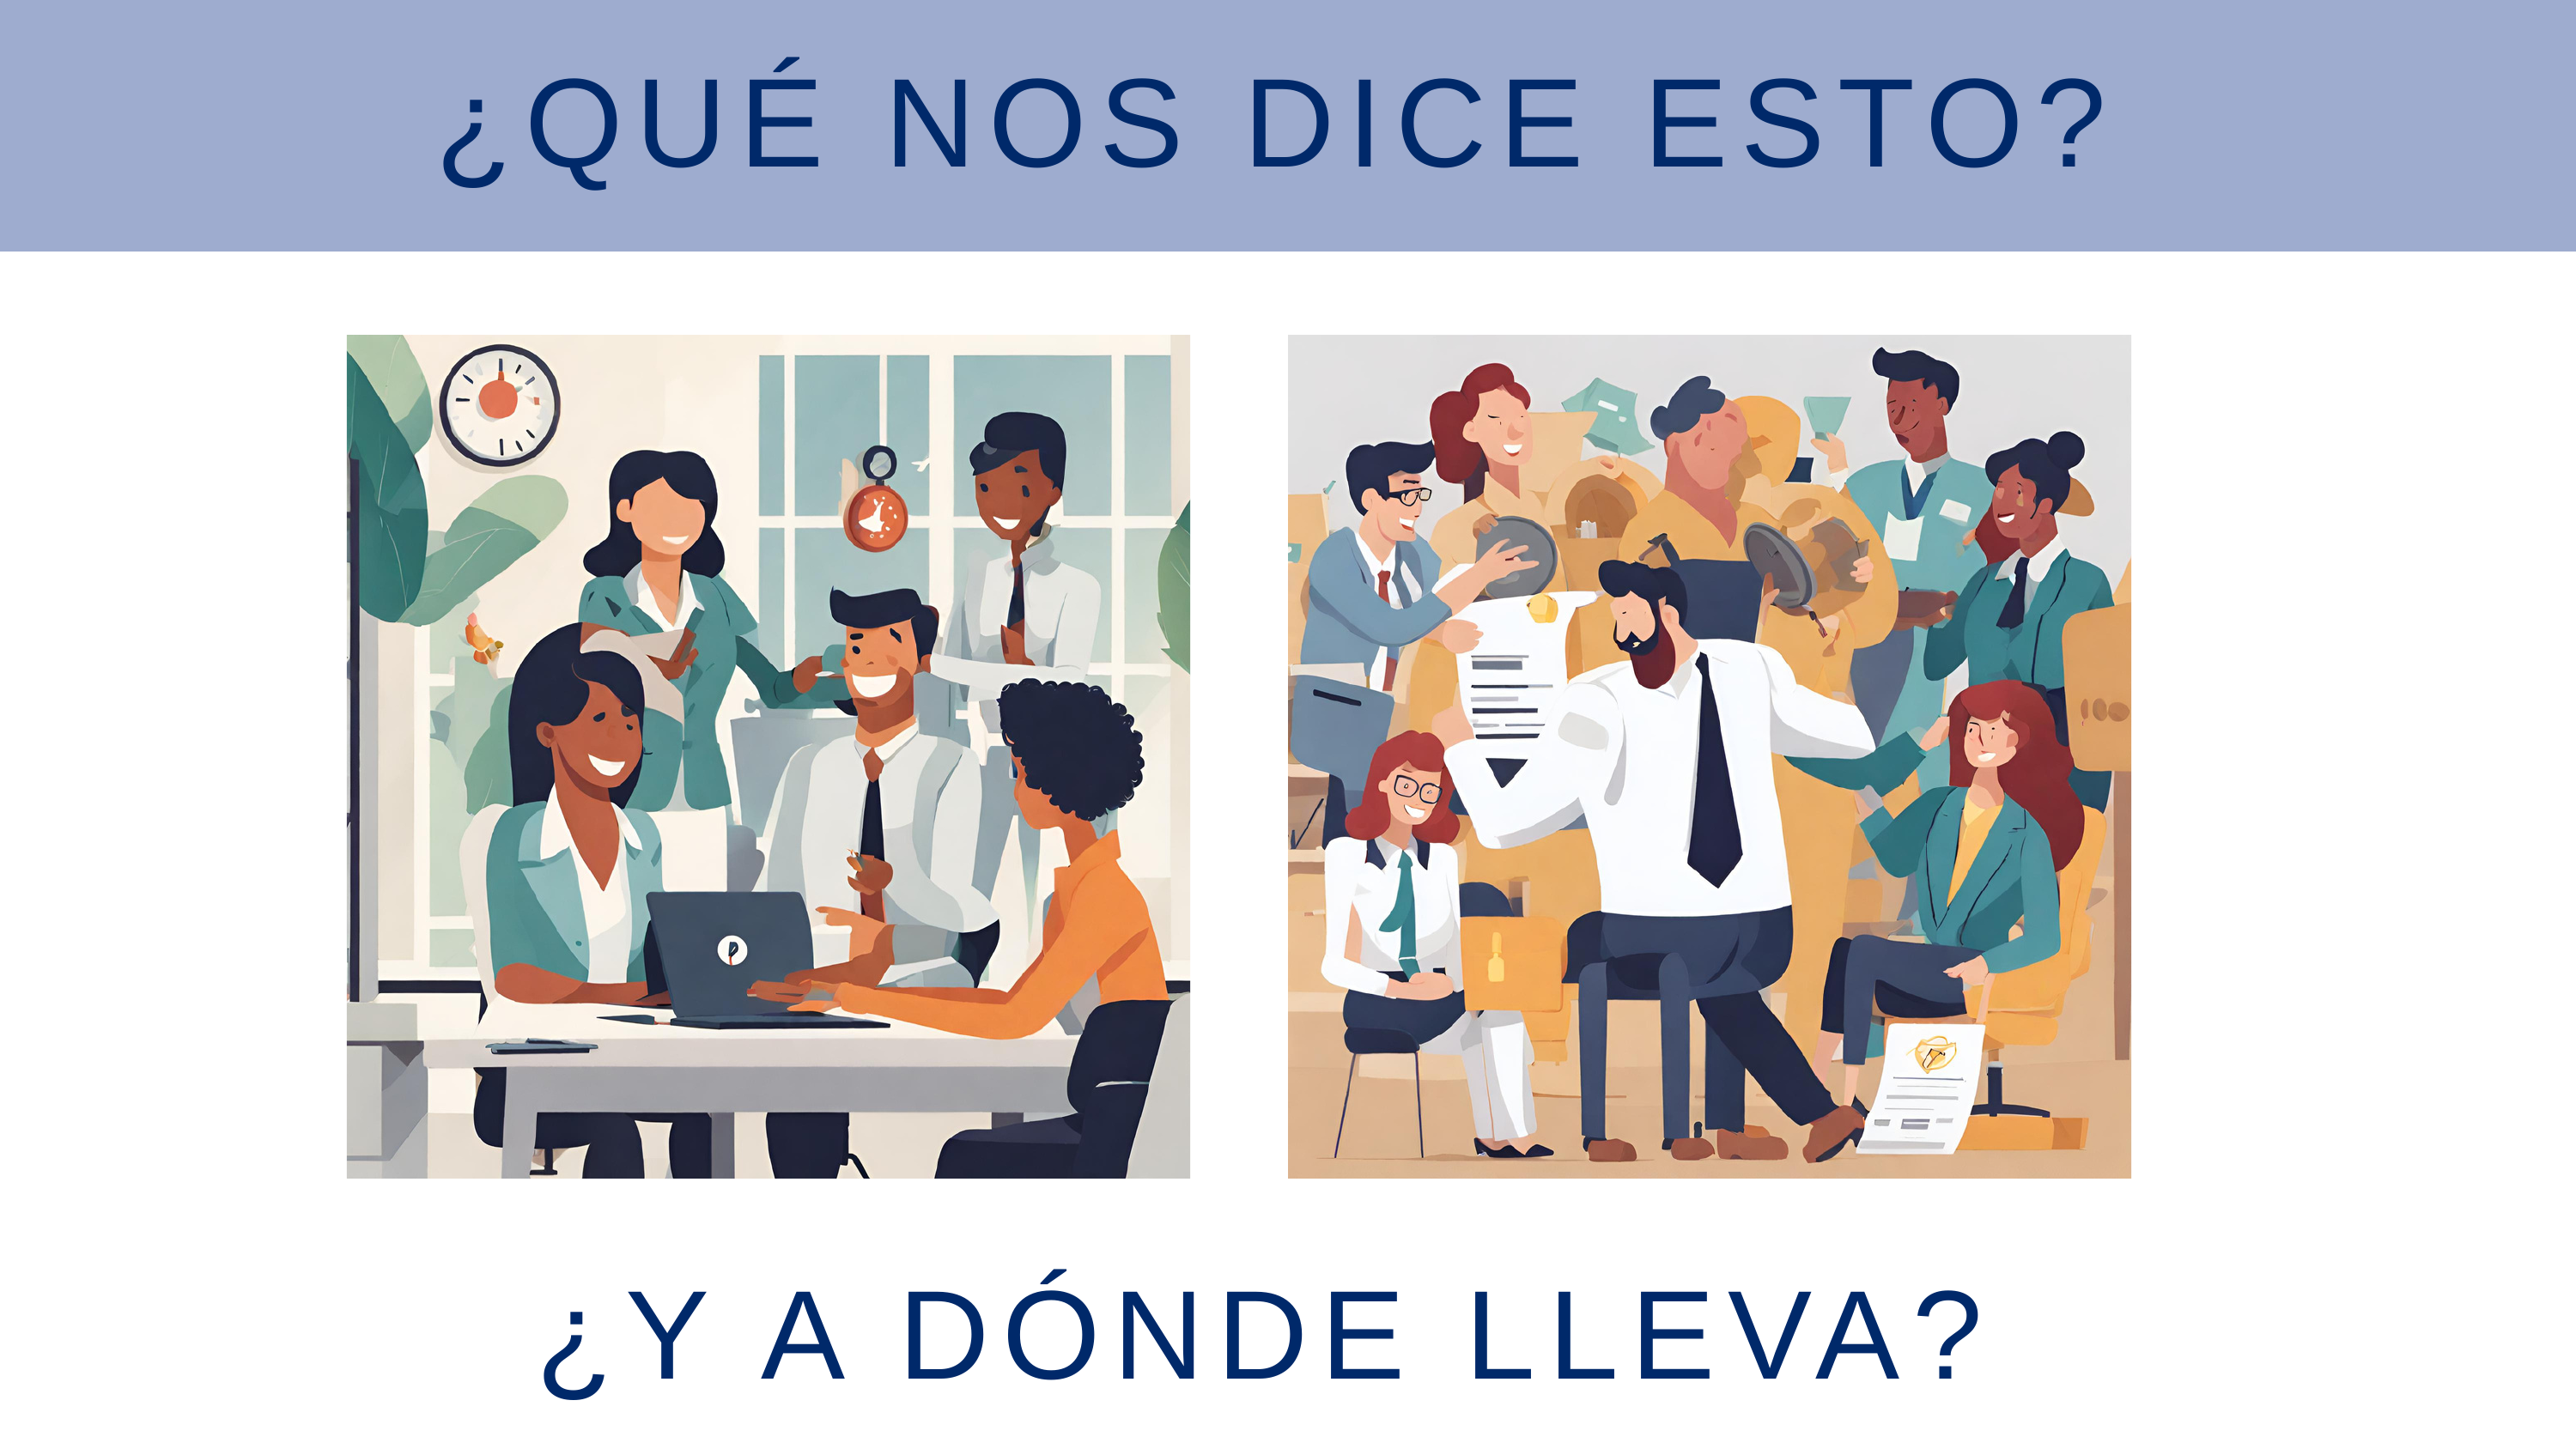

¿QUÉ NOS DICE ESTO?

¿Y A DÓNDE LLEVA?